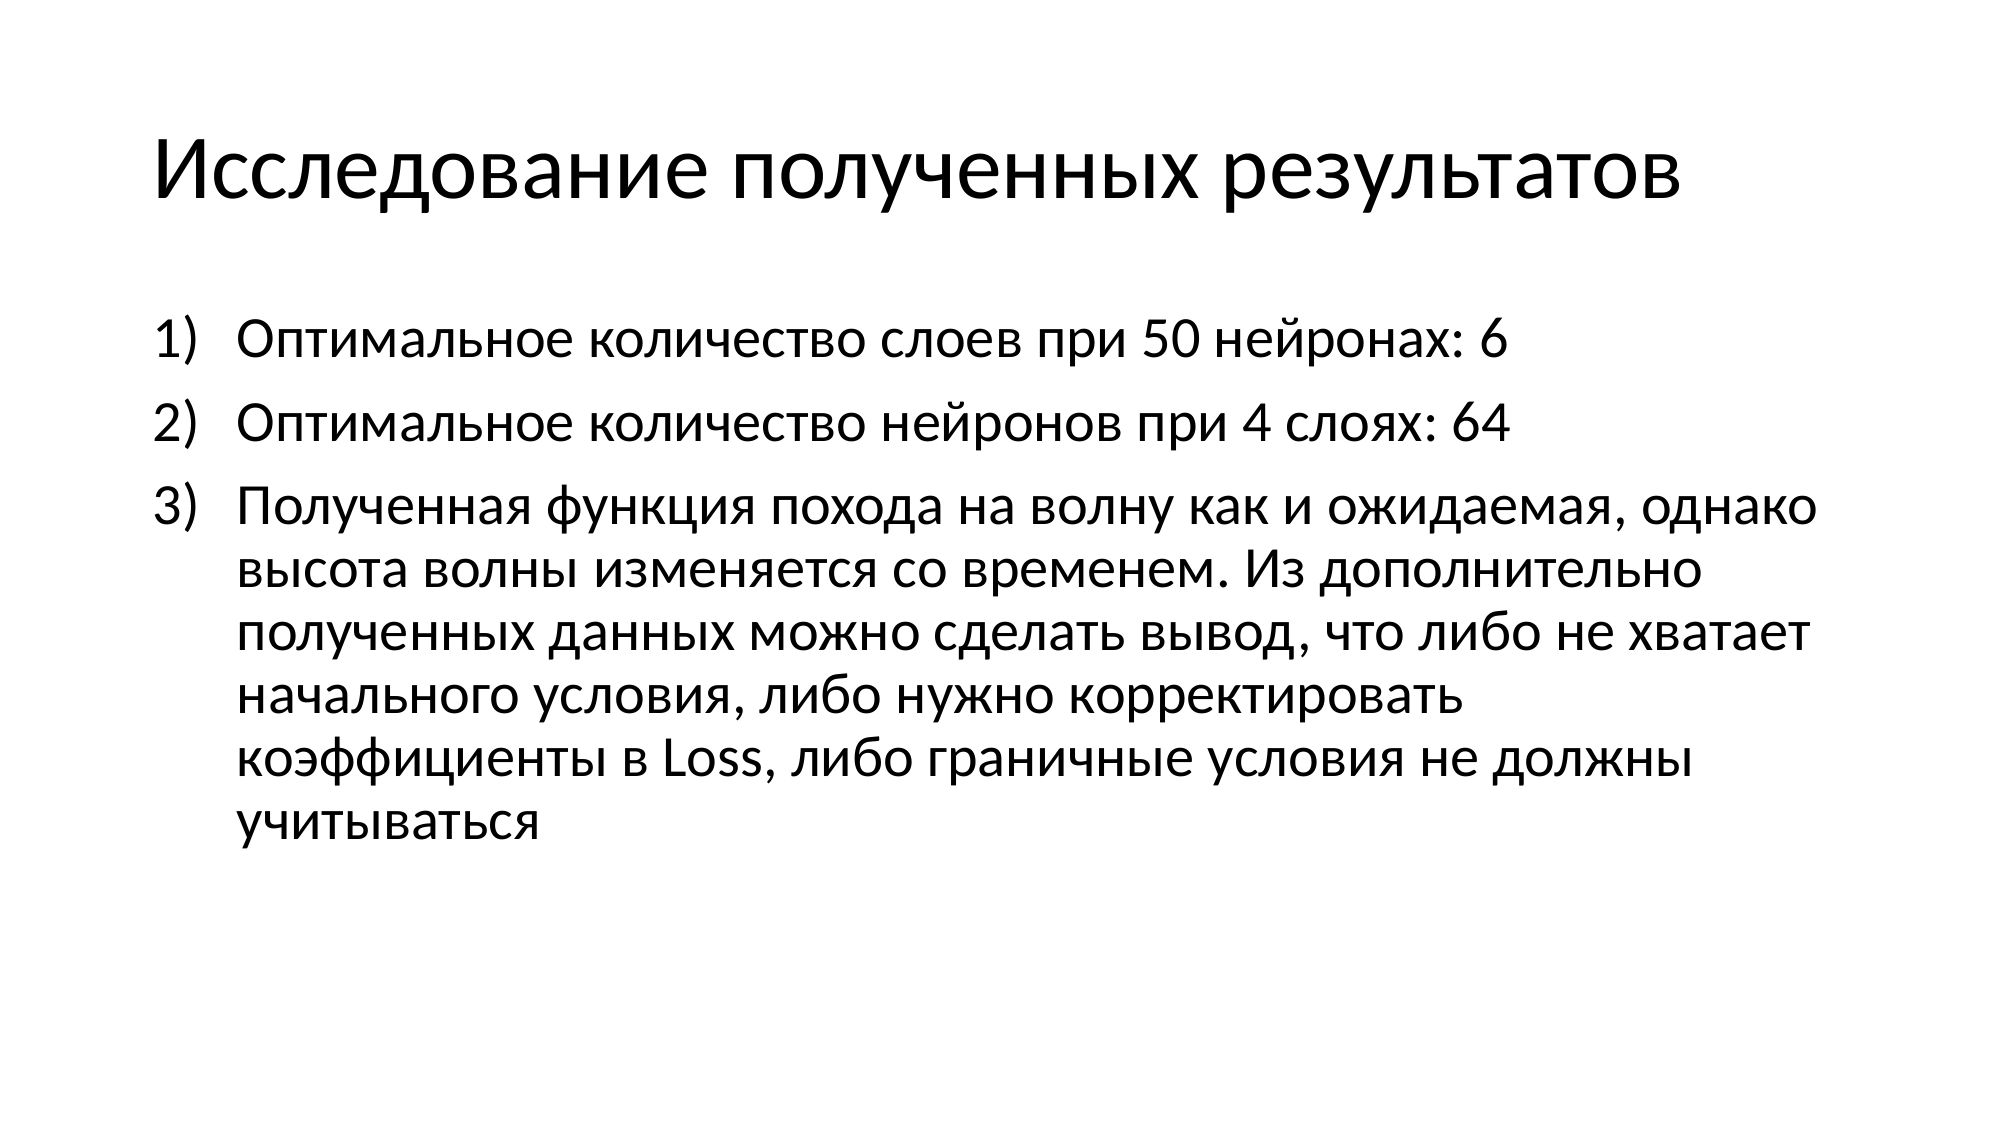

# Исследование полученных результатов
Оптимальное количество слоев при 50 нейронах: 6
Оптимальное количество нейронов при 4 слоях: 64
Полученная функция похода на волну как и ожидаемая, однако высота волны изменяется со временем. Из дополнительно полученных данных можно сделать вывод, что либо не хватает начального условия, либо нужно корректировать коэффициенты в Loss, либо граничные условия не должны учитываться